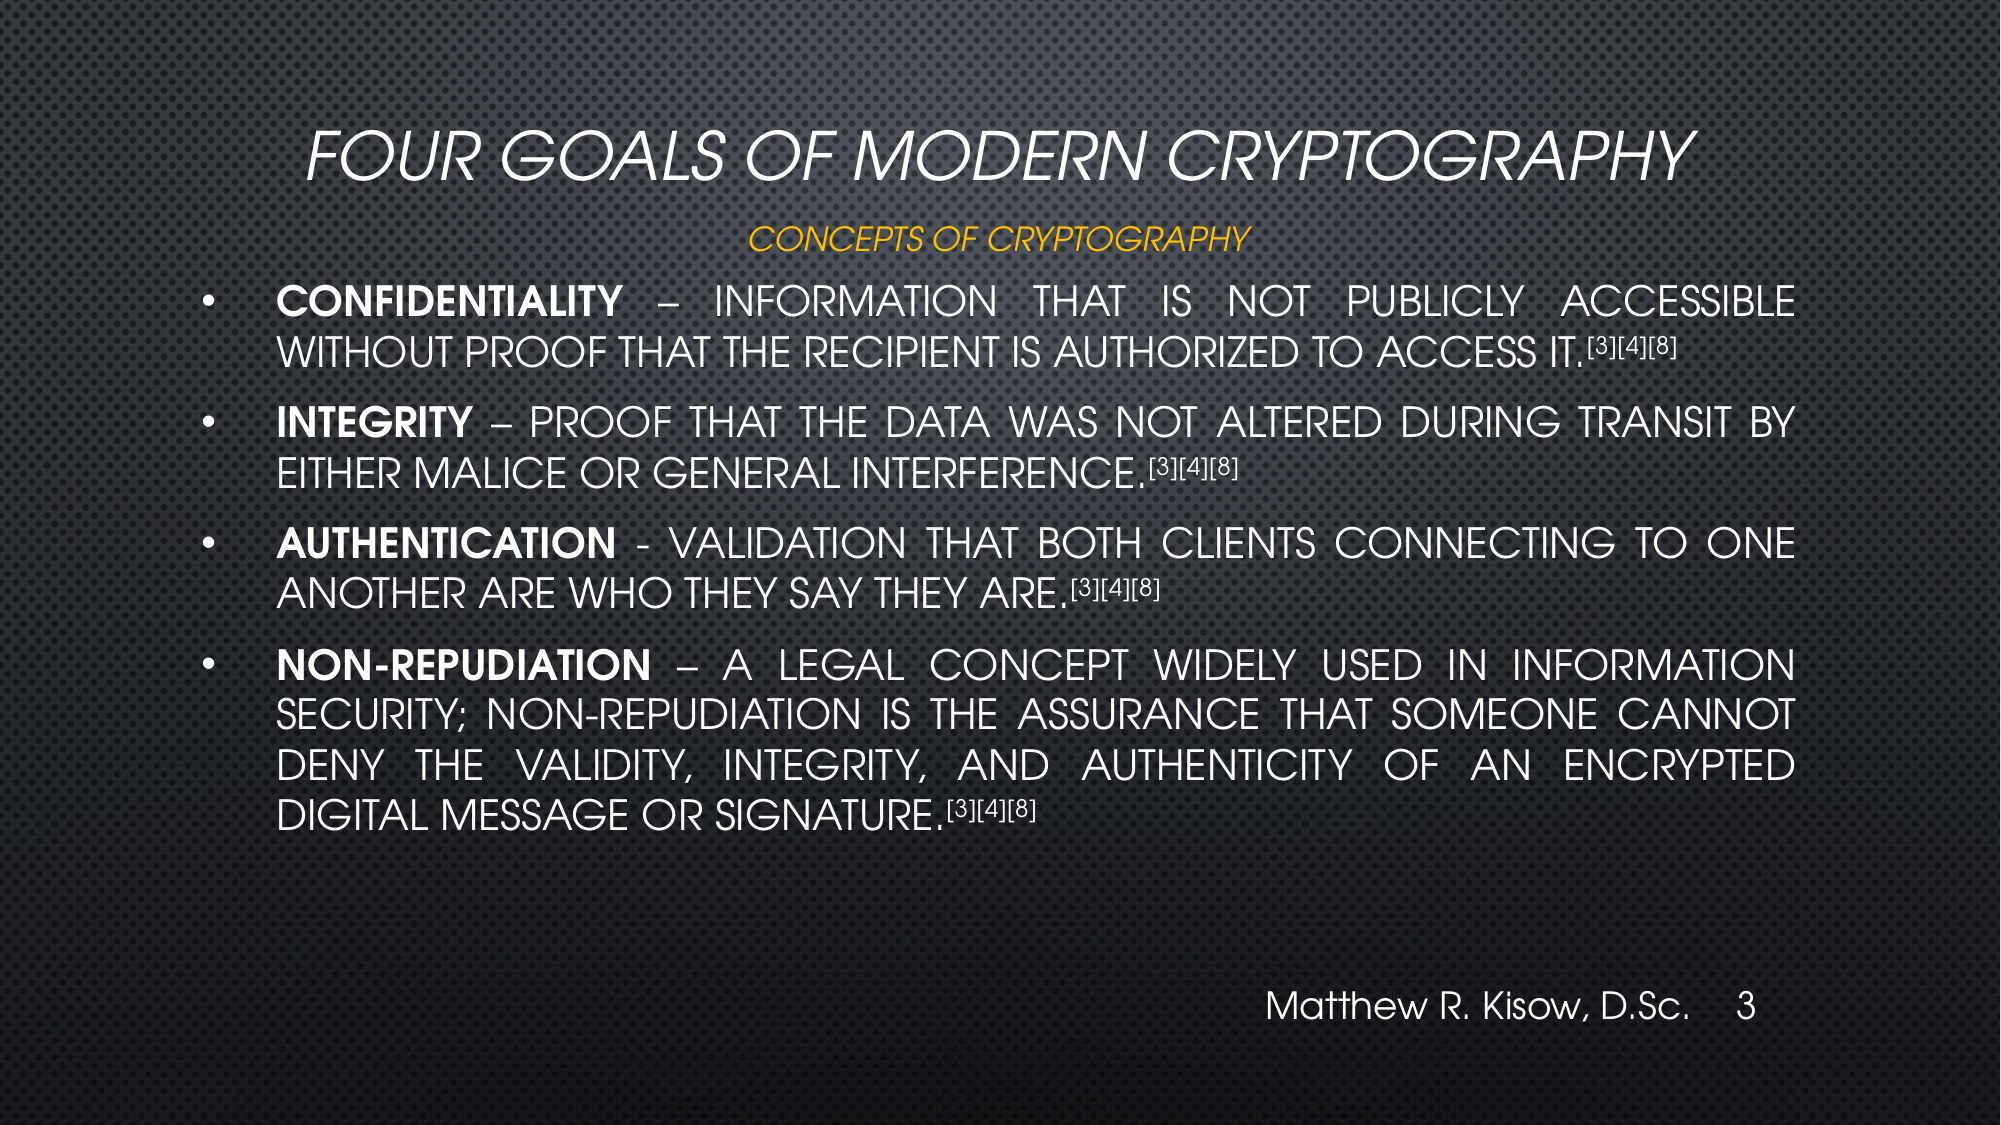

# Four goals of modern cryptography
Concepts of Cryptography
Confidentiality – Information that is not publicly accessible without proof that the recipient is authorized to access it.[3][4][8]
Integrity – Proof that the data was not altered during transit by either malice or general interference.[3][4][8]
Authentication - Validation that both clients connecting to one another are who they say they are.[3][4][8]
Non-Repudiation – A legal concept widely used in information security; non-repudiation is the assurance that someone cannot deny the validity, integrity, and authenticity of an encrypted digital message or signature.[3][4][8]